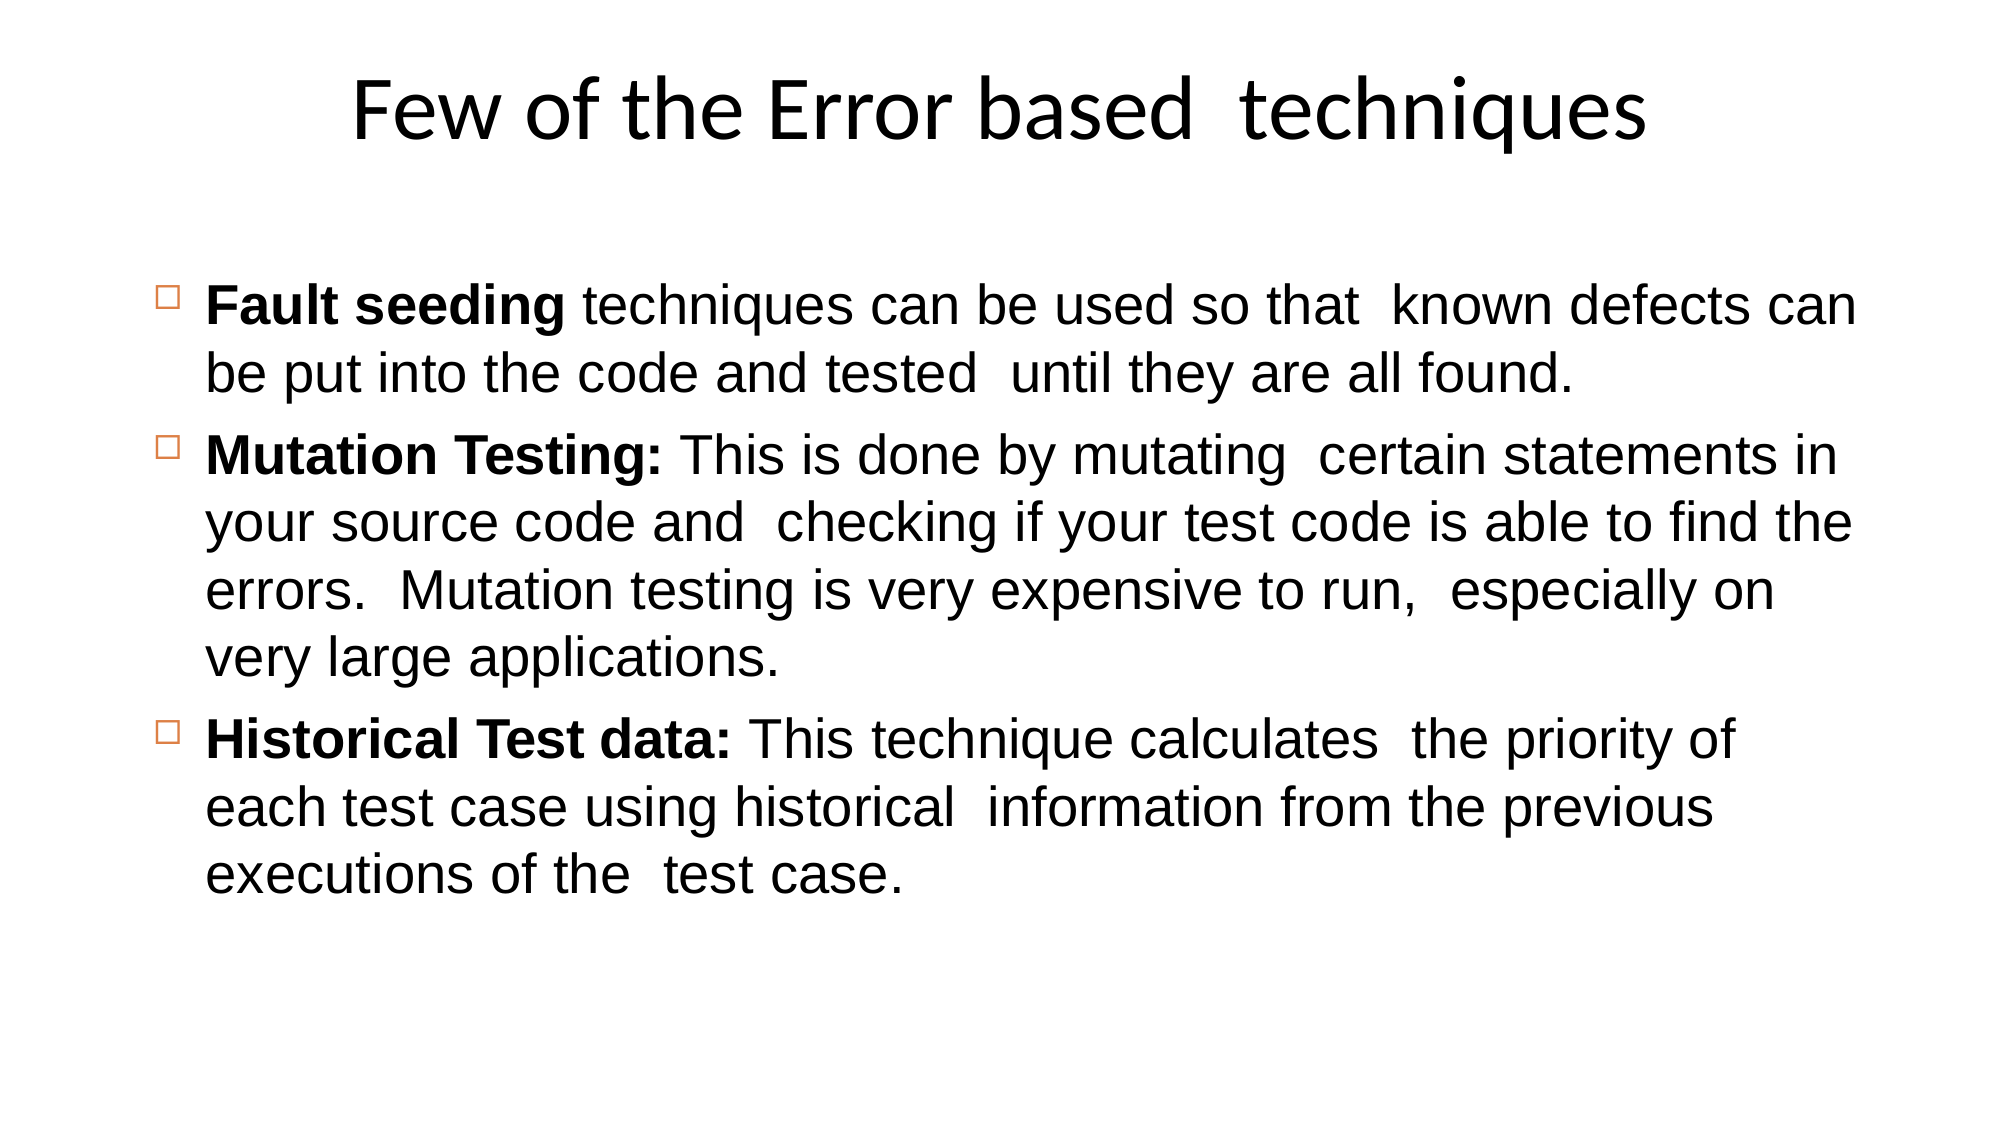

# Few of the Error based  techniques
Fault seeding techniques can be used so that  known defects can be put into the code and tested  until they are all found.
Mutation Testing: This is done by mutating  certain statements in your source code and  checking if your test code is able to find the errors.  Mutation testing is very expensive to run,  especially on very large applications.
Historical Test data: This technique calculates  the priority of each test case using historical  information from the previous executions of the  test case.